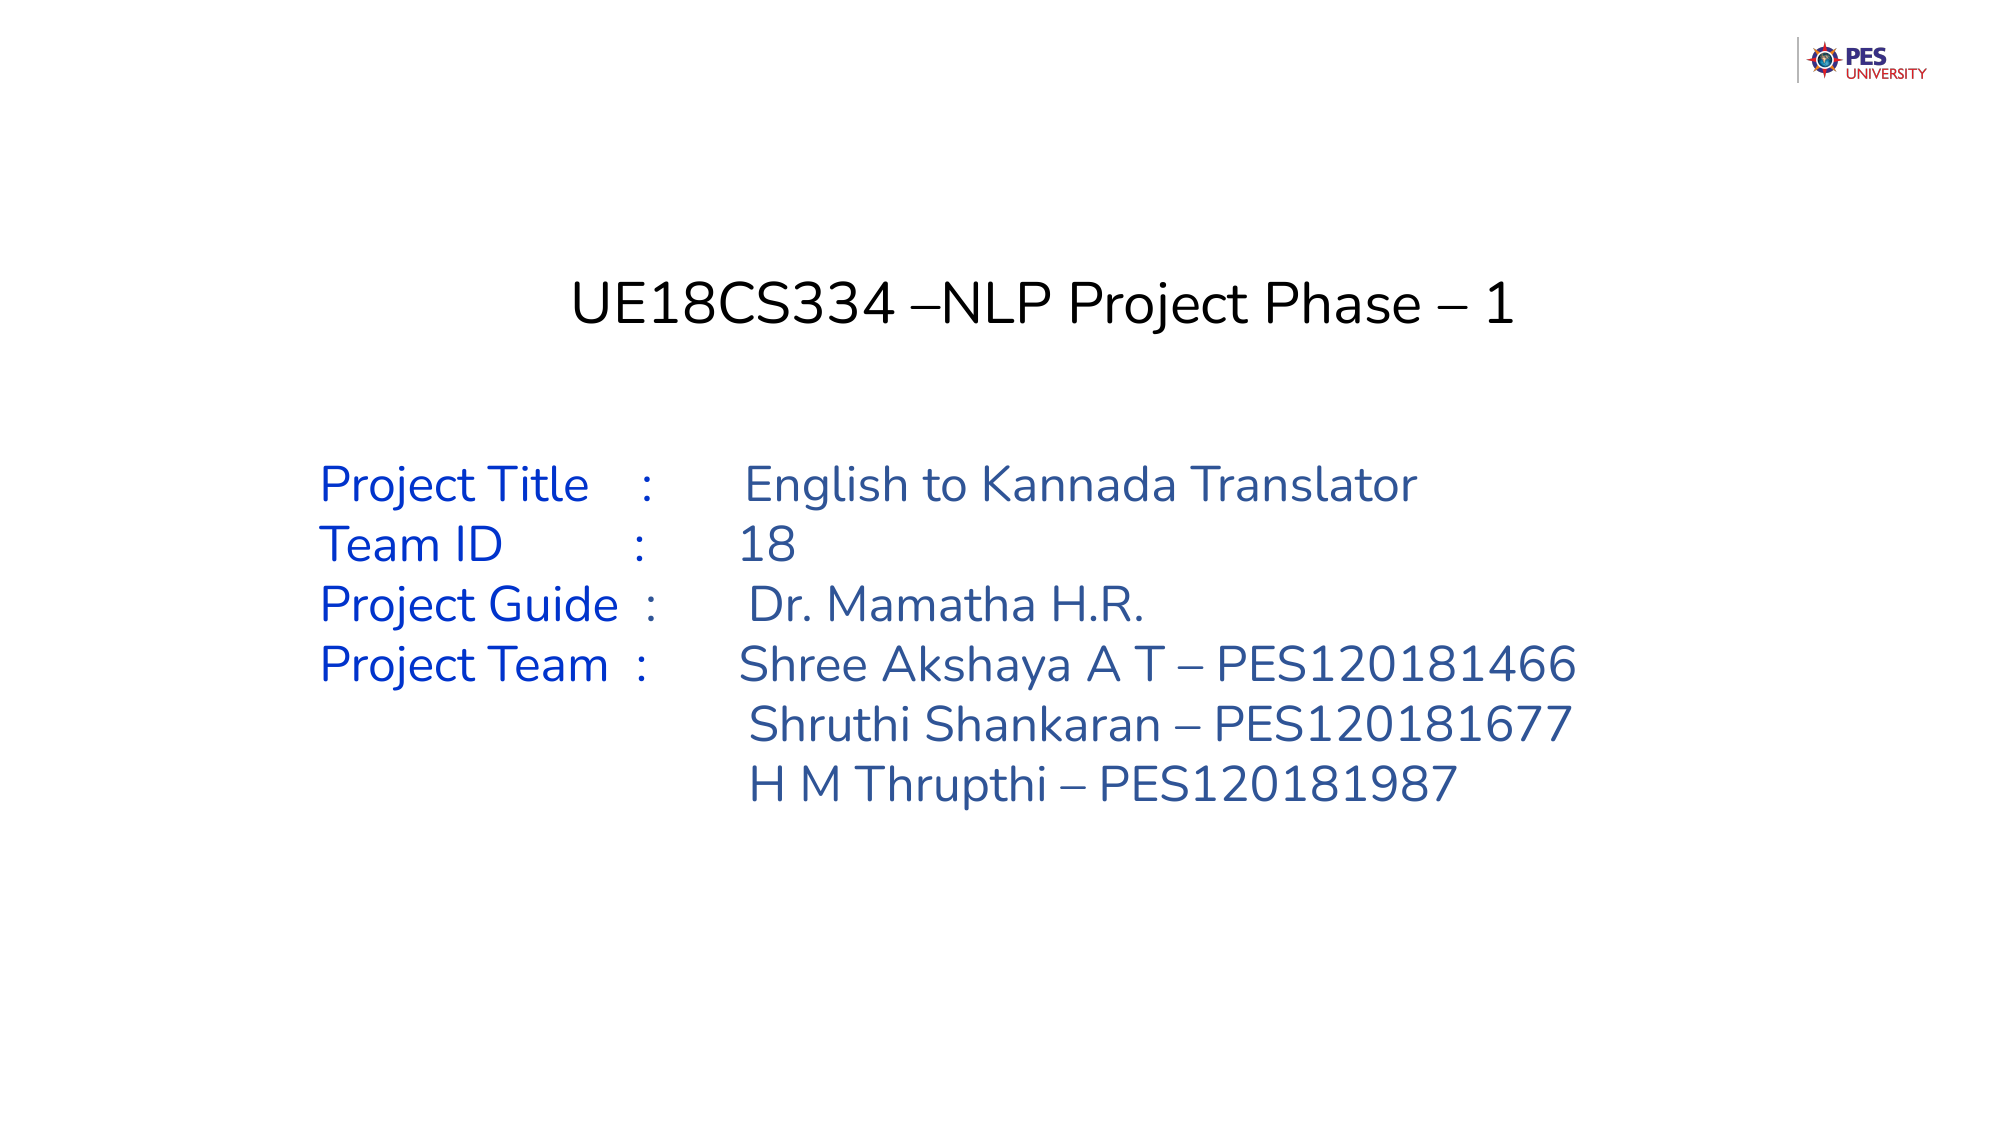

UE18CS334 –NLP Project Phase – 1

Project Title    :       English to Kannada Translator
Team ID          :       18
Project Guide  :       Dr. Mamatha H.R.
Project Team  :       Shree Akshaya A T – PES120181466
                                 Shruthi Shankaran – PES120181677
                                 H M Thrupthi – PES120181987